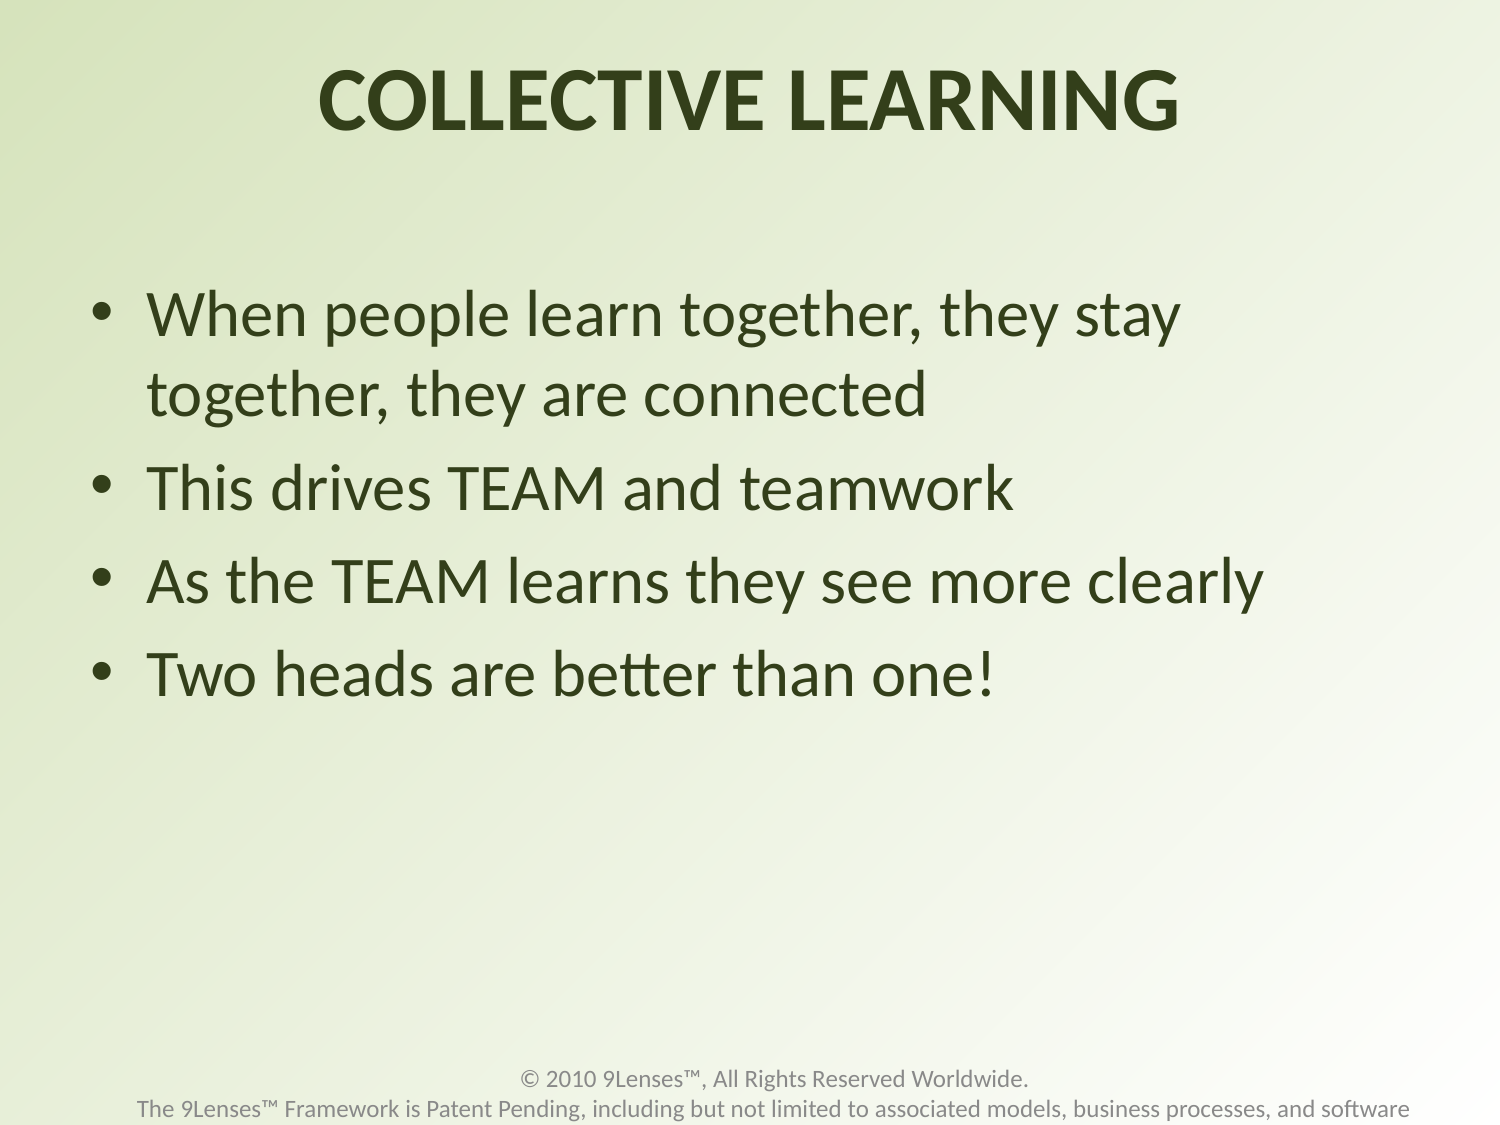

# COLLECTIVE LEARNING
When people learn together, they stay together, they are connected
This drives TEAM and teamwork
As the TEAM learns they see more clearly
Two heads are better than one!